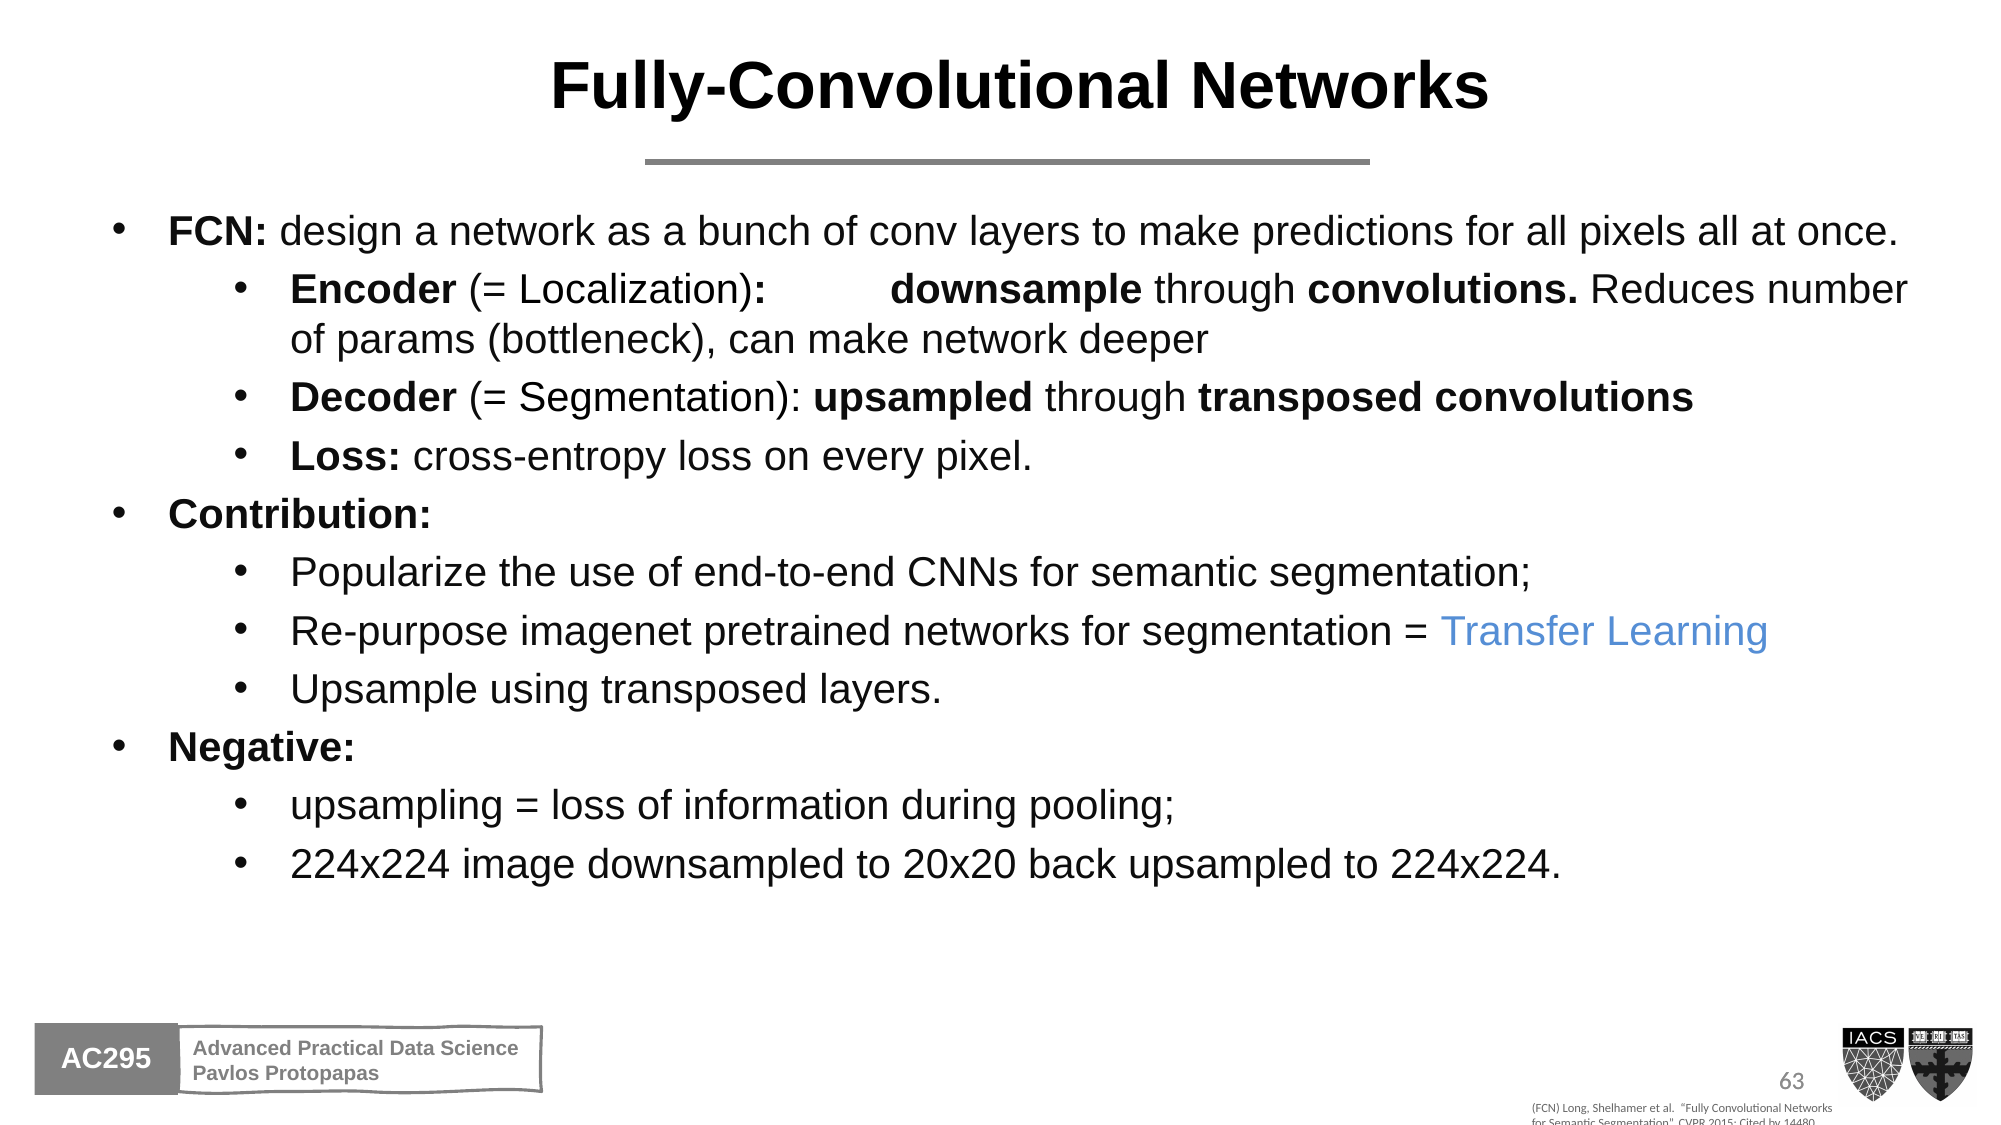

# Fully-Convolutional Networks
FCN: design a network as a bunch of conv layers to make predictions for all pixels all at once.
Encoder (= Localization):	downsample through convolutions. Reduces number of params (bottleneck), can make network deeper
Decoder (= Segmentation): upsampled through transposed convolutions
Loss: cross-entropy loss on every pixel.
Contribution:
Popularize the use of end-to-end CNNs for semantic segmentation;
Re-purpose imagenet pretrained networks for segmentation = Transfer Learning
Upsample using transposed layers.
Negative:
upsampling = loss of information during pooling;
224x224 image downsampled to 20x20 back upsampled to 224x224.

63
(FCN) Long, Shelhamer et al.  “Fully Convolutional Networks for Semantic Segmentation”, CVPR 2015: Cited by 14480 (link)